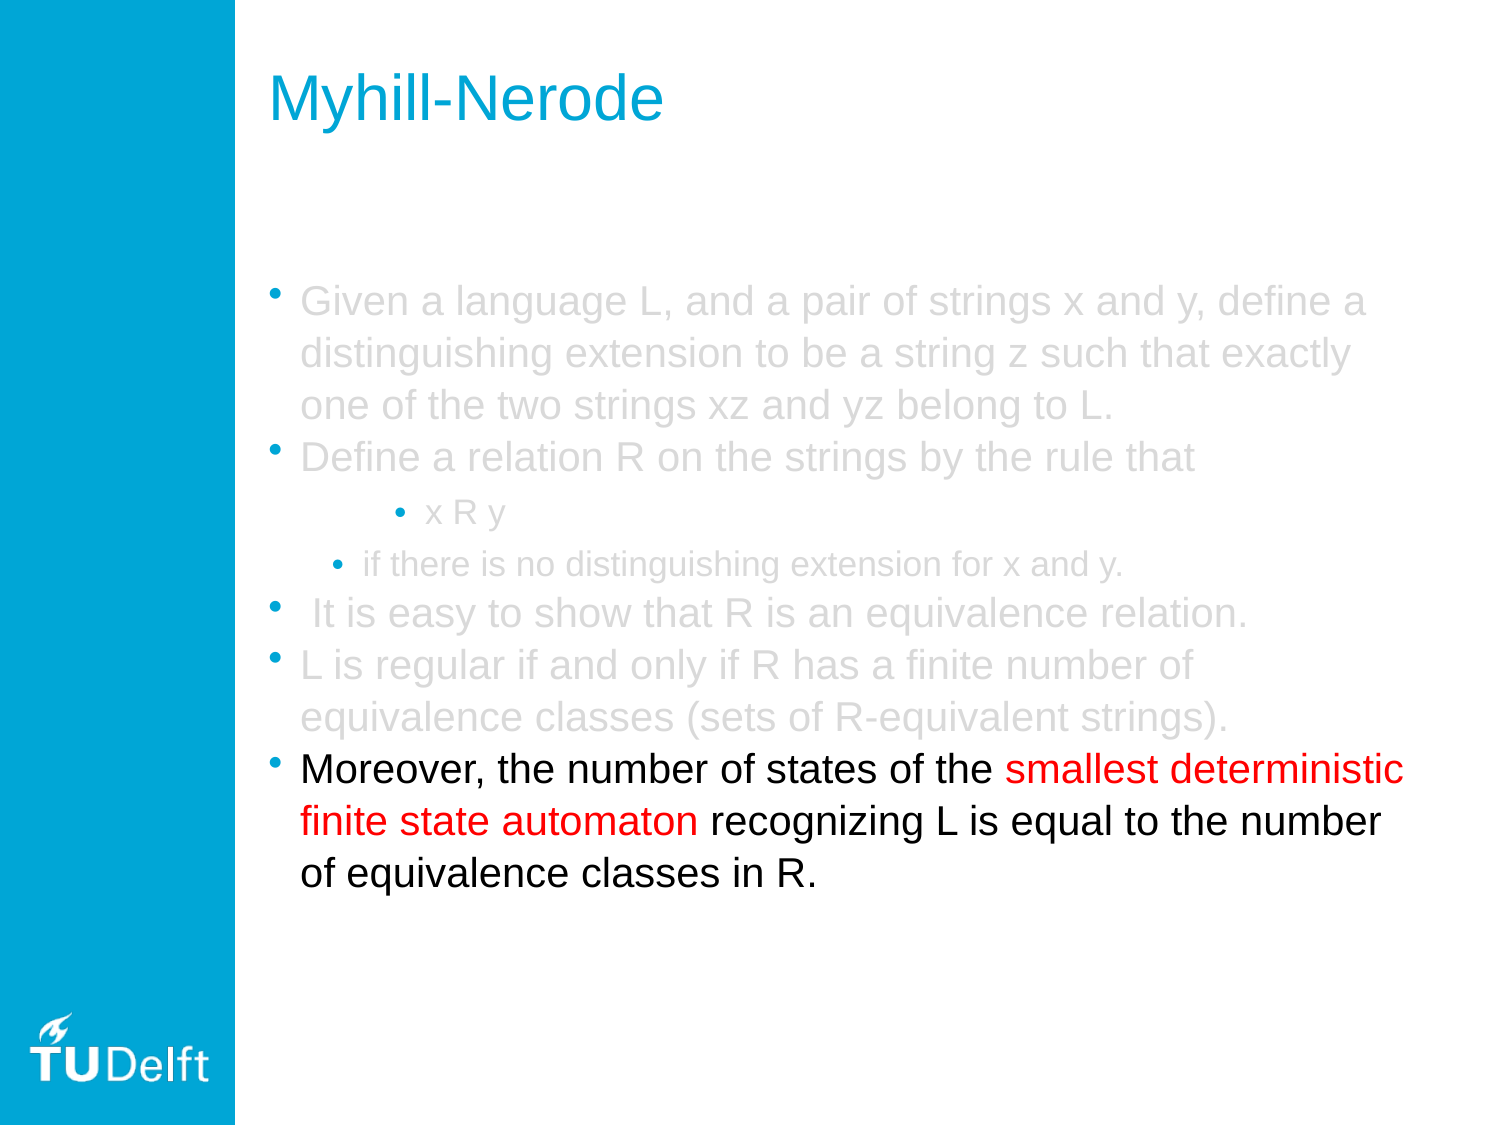

# Myhill-Nerode
Given a language L, and a pair of strings x and y, define a distinguishing extension to be a string z such that exactly one of the two strings xz and yz belong to L.
Define a relation R on the strings by the rule that
x R y
if there is no distinguishing extension for x and y.
 It is easy to show that R is an equivalence relation.
L is regular if and only if R has a finite number of equivalence classes (sets of R-equivalent strings).
Moreover, the number of states of the smallest deterministic finite state automaton recognizing L is equal to the number of equivalence classes in R.